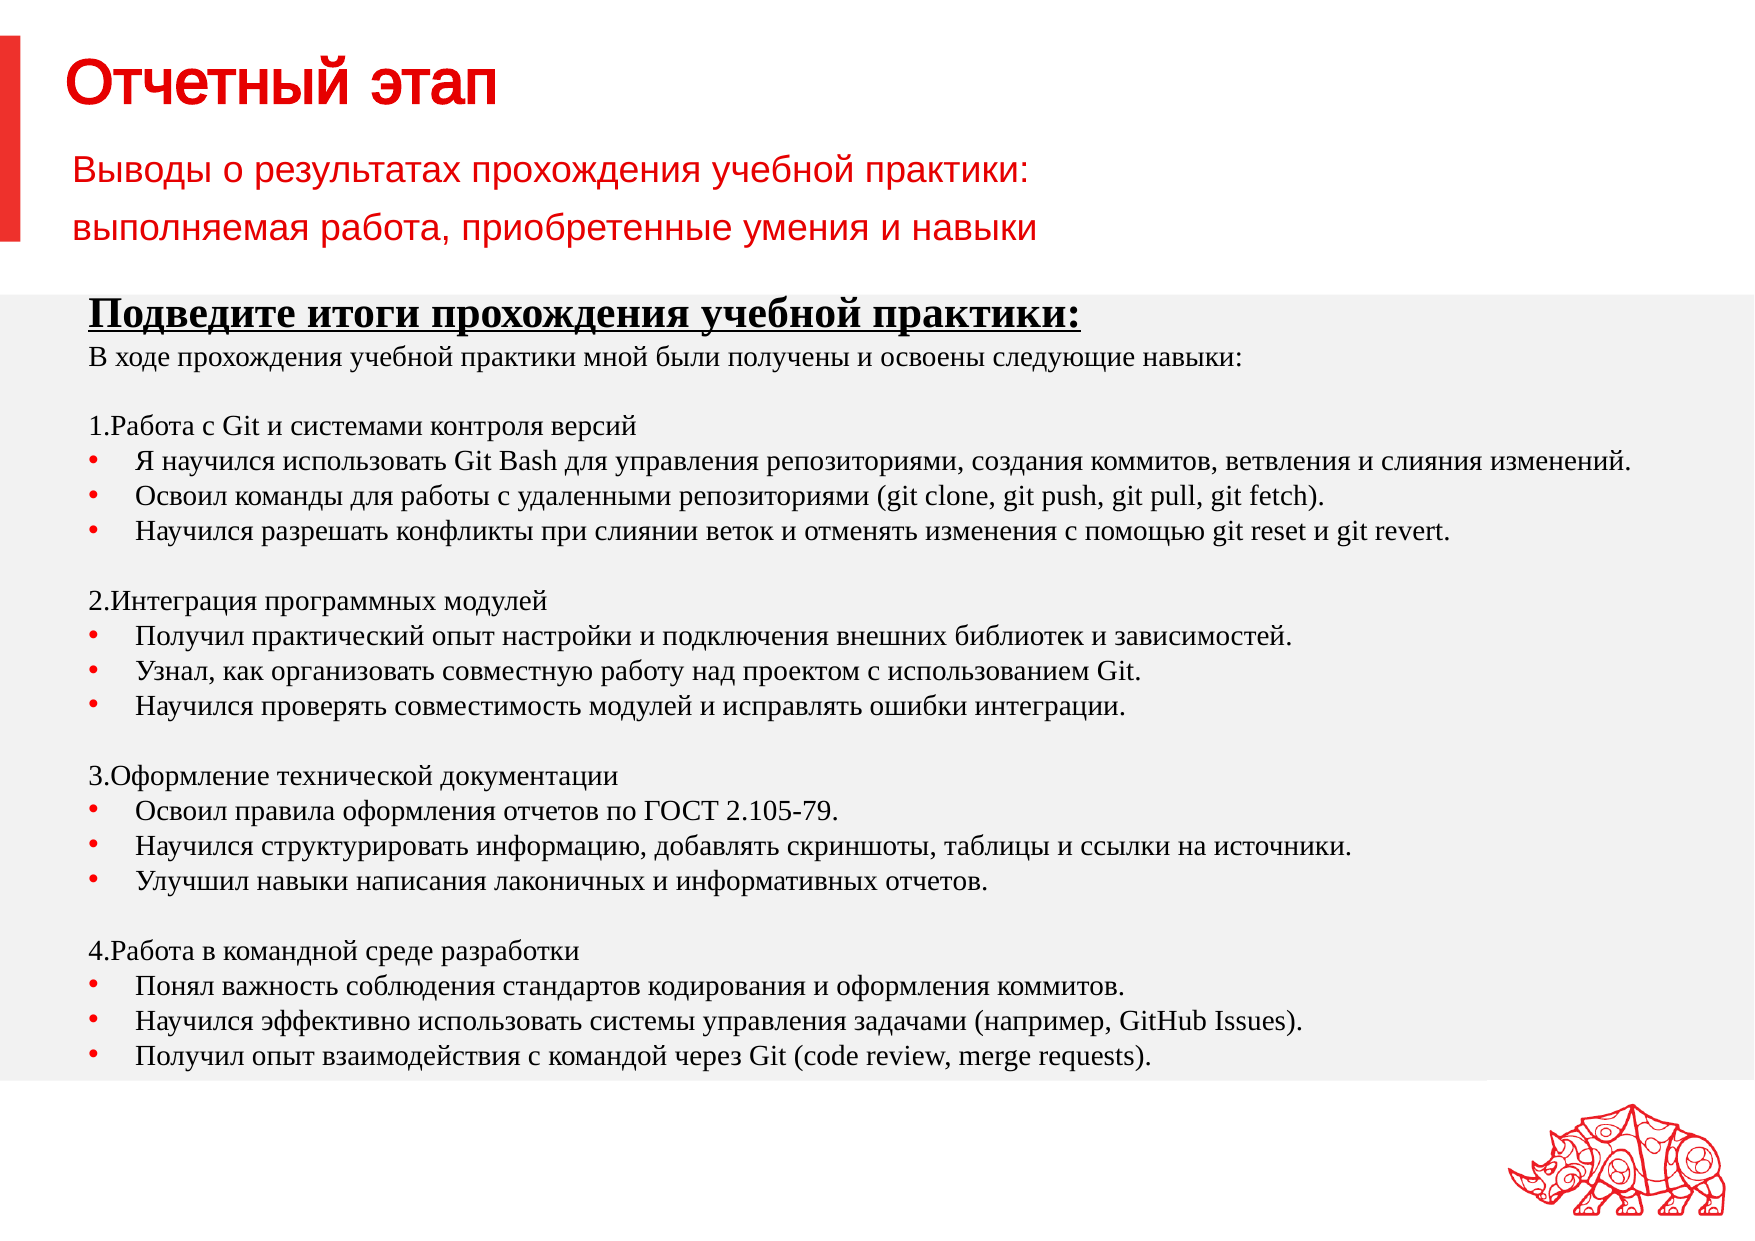

# Отчетный этап
Выводы о результатах прохождения учебной практики:
выполняемая работа, приобретенные умения и навыки

Подведите итоги прохождения учебной практики:
В ходе прохождения учебной практики мной были получены и освоены следующие навыки:

1.Работа с Git и системами контроля версий
Я научился использовать Git Bash для управления репозиториями, создания коммитов, ветвления и слияния изменений.
Освоил команды для работы с удаленными репозиториями (git clone, git push, git pull, git fetch).
Научился разрешать конфликты при слиянии веток и отменять изменения с помощью git reset и git revert.

2.Интеграция программных модулей
Получил практический опыт настройки и подключения внешних библиотек и зависимостей.
Узнал, как организовать совместную работу над проектом с использованием Git.
Научился проверять совместимость модулей и исправлять ошибки интеграции.

3.Оформление технической документации
Освоил правила оформления отчетов по ГОСТ 2.105-79.
Научился структурировать информацию, добавлять скриншоты, таблицы и ссылки на источники.
Улучшил навыки написания лаконичных и информативных отчетов.

4.Работа в командной среде разработки
Понял важность соблюдения стандартов кодирования и оформления коммитов.
Научился эффективно использовать системы управления задачами (например, GitHub Issues).
Получил опыт взаимодействия с командой через Git (code review, merge requests).